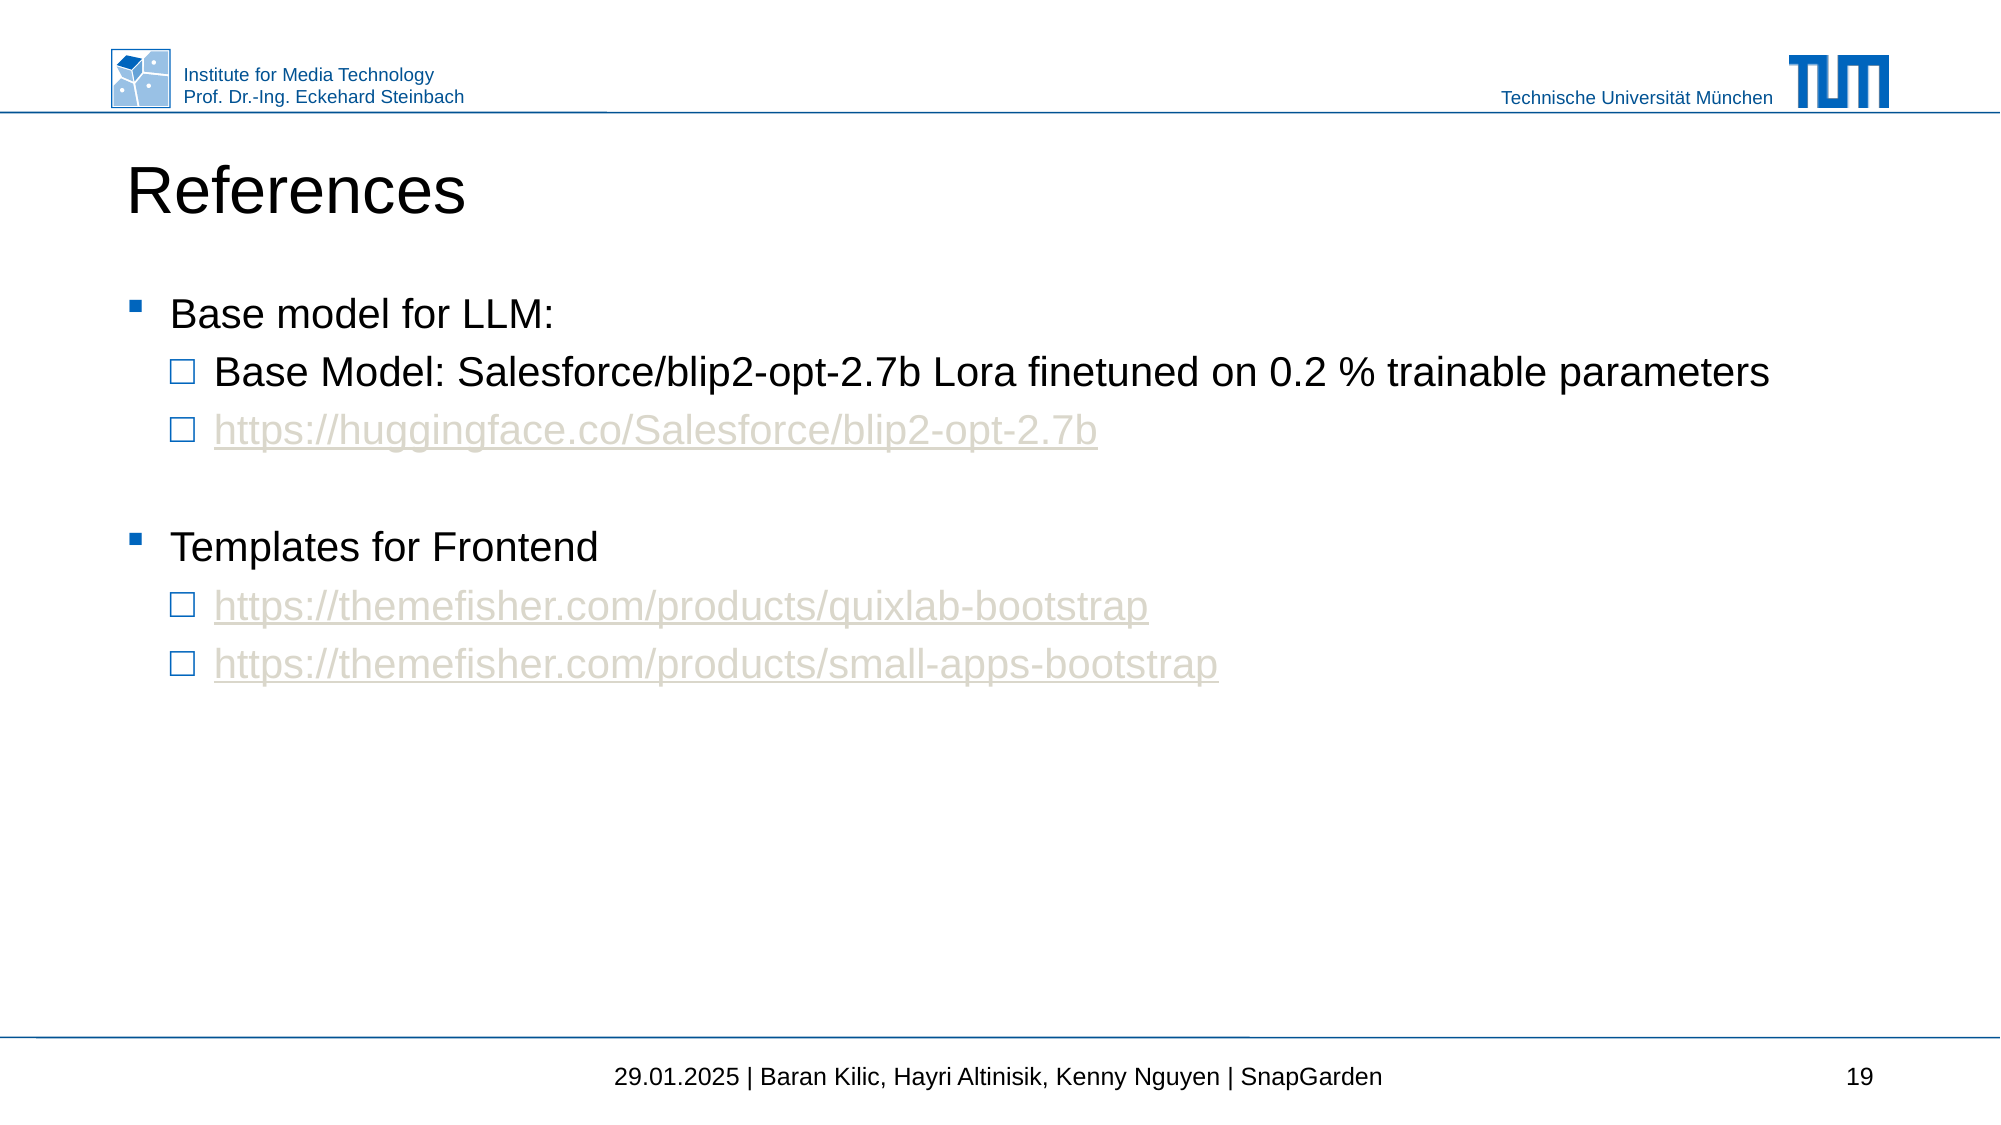

# References
Base model for LLM:
Base Model: Salesforce/blip2-opt-2.7b Lora finetuned on 0.2 % trainable parameters
https://huggingface.co/Salesforce/blip2-opt-2.7b

Templates for Frontend
https://themefisher.com/products/quixlab-bootstrap
https://themefisher.com/products/small-apps-bootstrap
29.01.2025 | Baran Kilic, Hayri Altinisik, Kenny Nguyen | SnapGarden
19